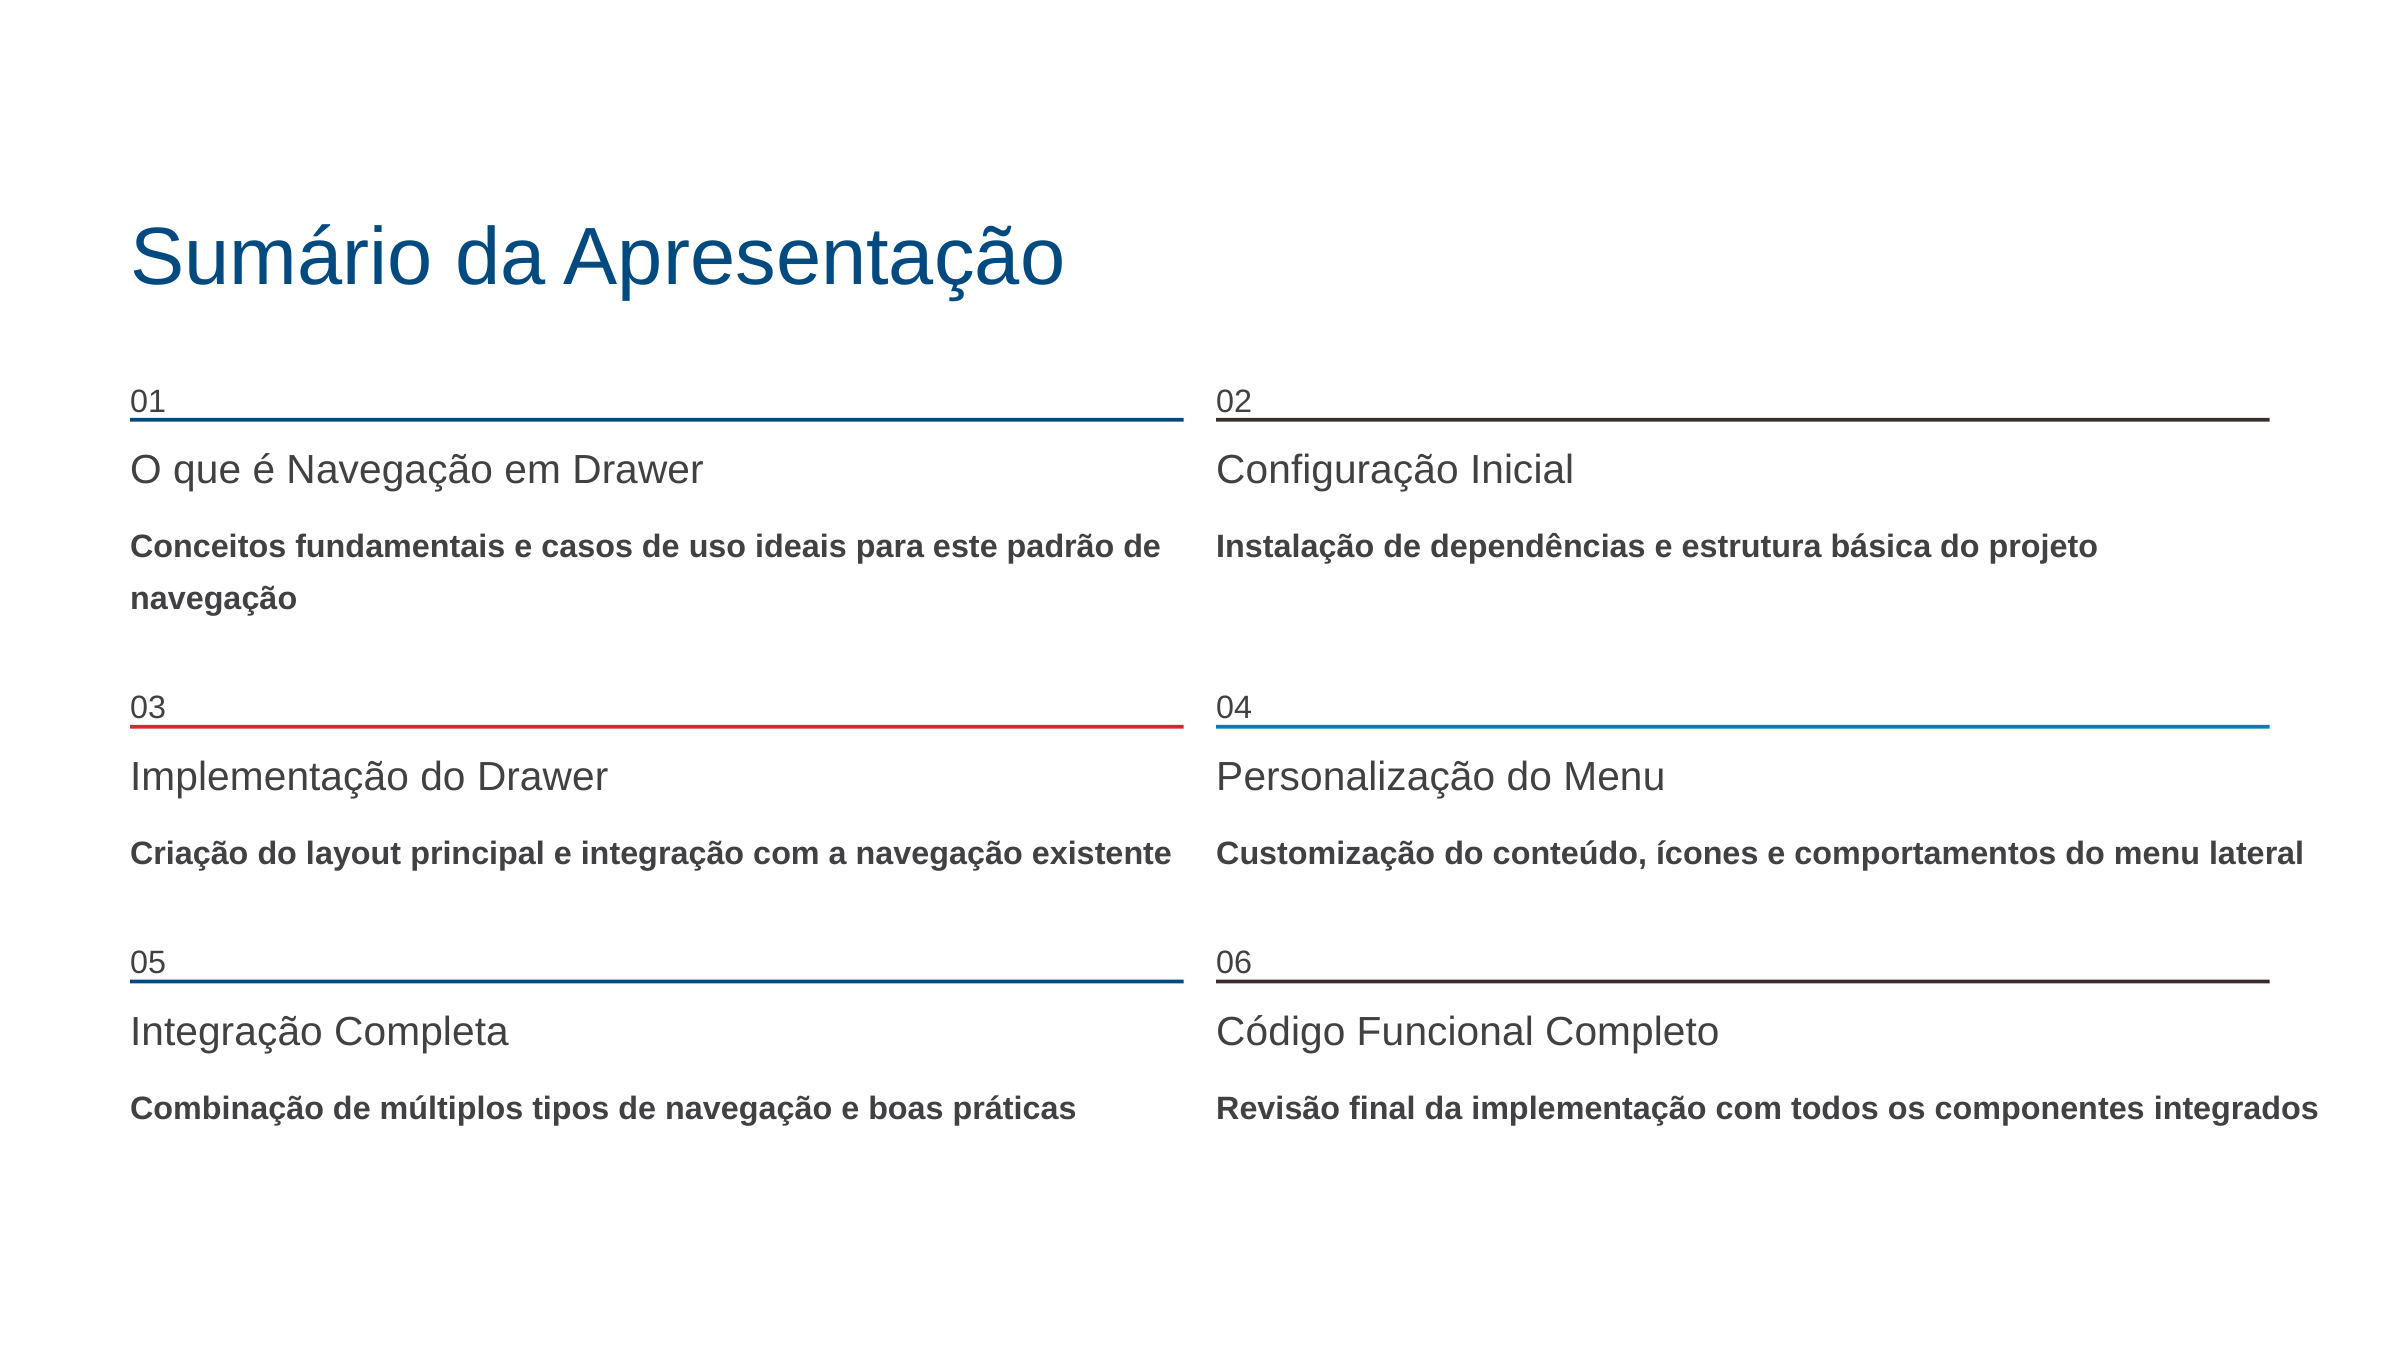

Sumário da Apresentação
01
02

O que é Navegação em Drawer
Configuração Inicial
Conceitos fundamentais e casos de uso ideais para este padrão de navegação
Instalação de dependências e estrutura básica do projeto
03
04

Implementação do Drawer
Personalização do Menu
Criação do layout principal e integração com a navegação existente
Customização do conteúdo, ícones e comportamentos do menu lateral
05
06

Integração Completa
Código Funcional Completo
Combinação de múltiplos tipos de navegação e boas práticas
Revisão final da implementação com todos os componentes integrados